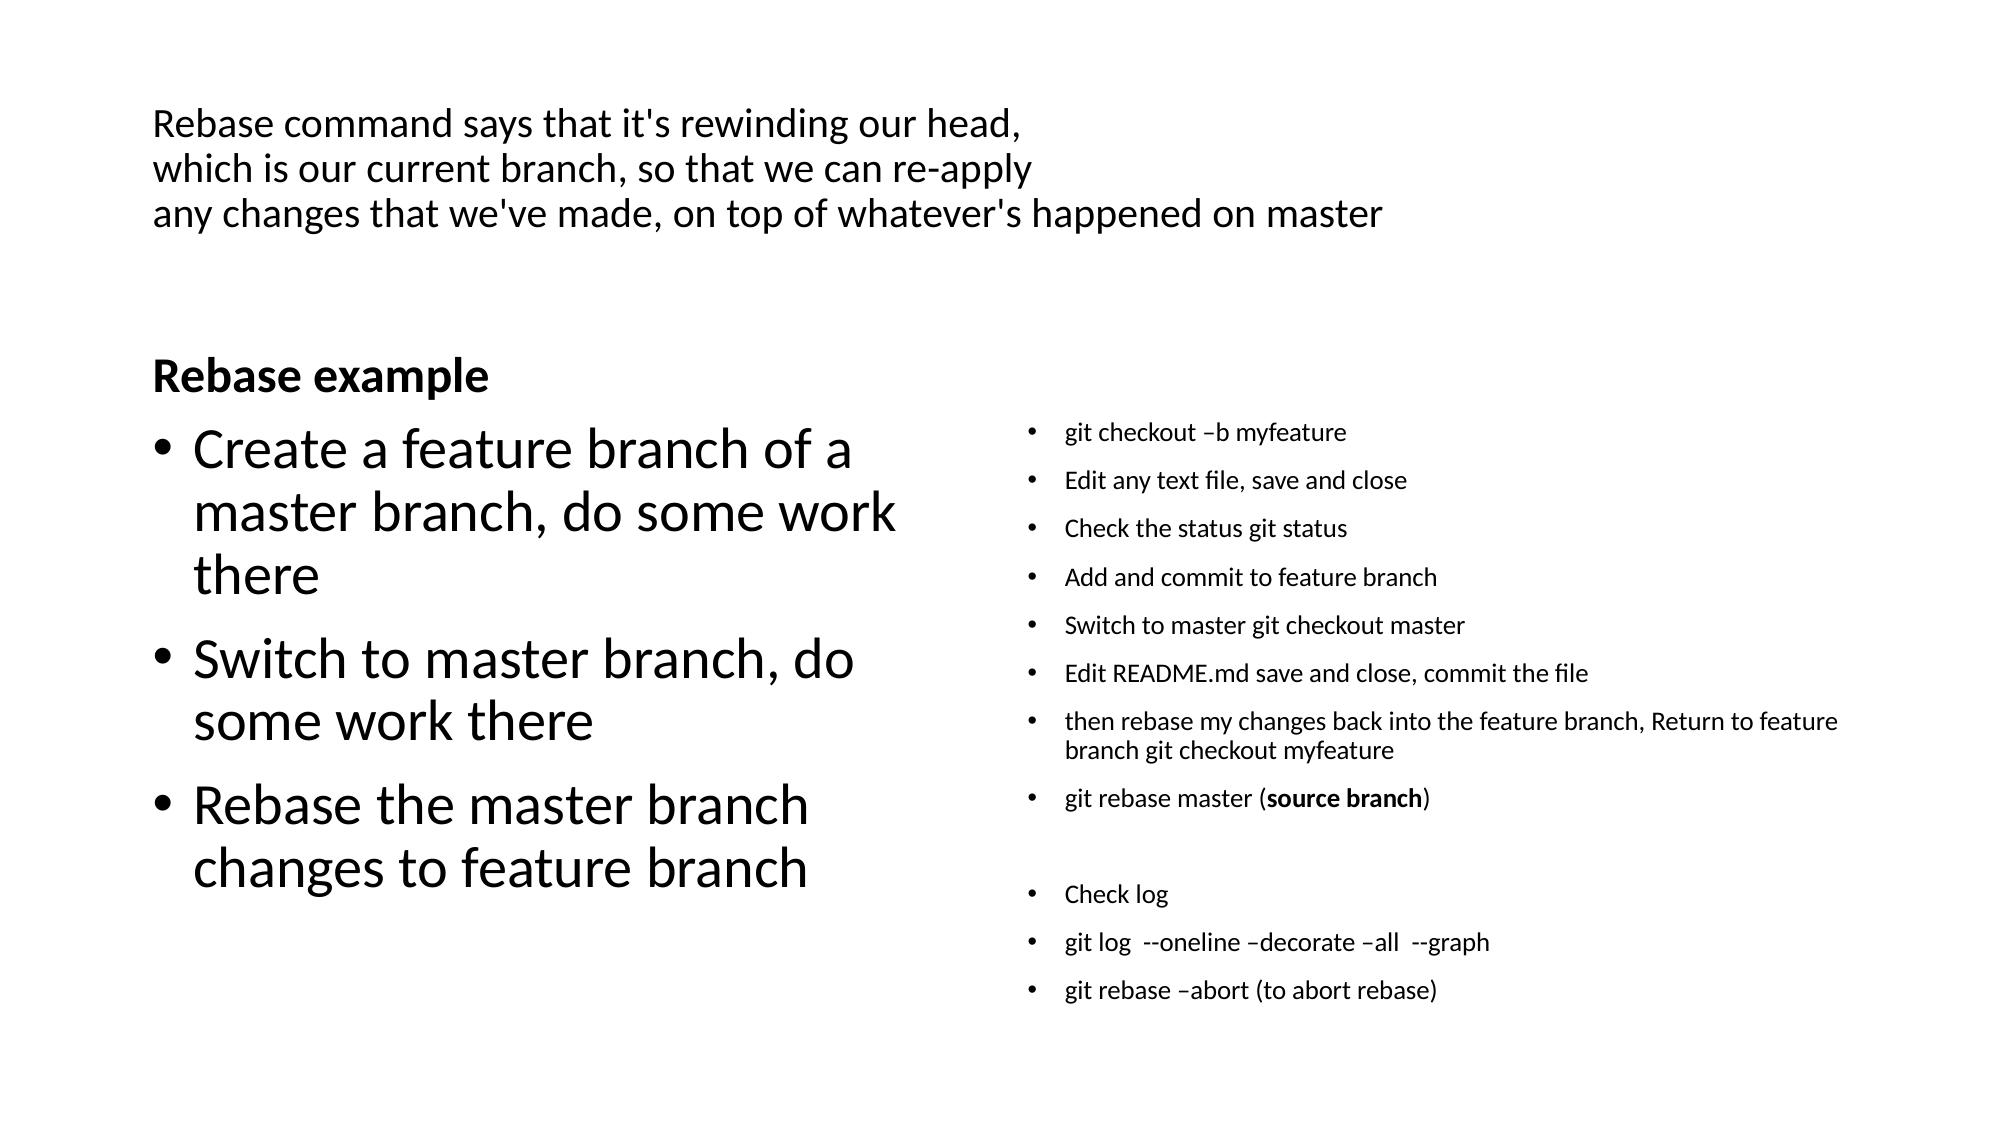

# Rebase command says that it's rewinding our head, which is our current branch, so that we can re-apply any changes that we've made, on top of whatever's happened on master
Rebase example
Create a feature branch of a master branch, do some work there
Switch to master branch, do some work there
Rebase the master branch changes to feature branch
git checkout –b myfeature
Edit any text file, save and close
Check the status git status
Add and commit to feature branch
Switch to master git checkout master
Edit README.md save and close, commit the file
then rebase my changes back into the feature branch, Return to feature branch git checkout myfeature
git rebase master (source branch)

Check log
git log  --oneline –decorate –all  --graph
git rebase –abort (to abort rebase)